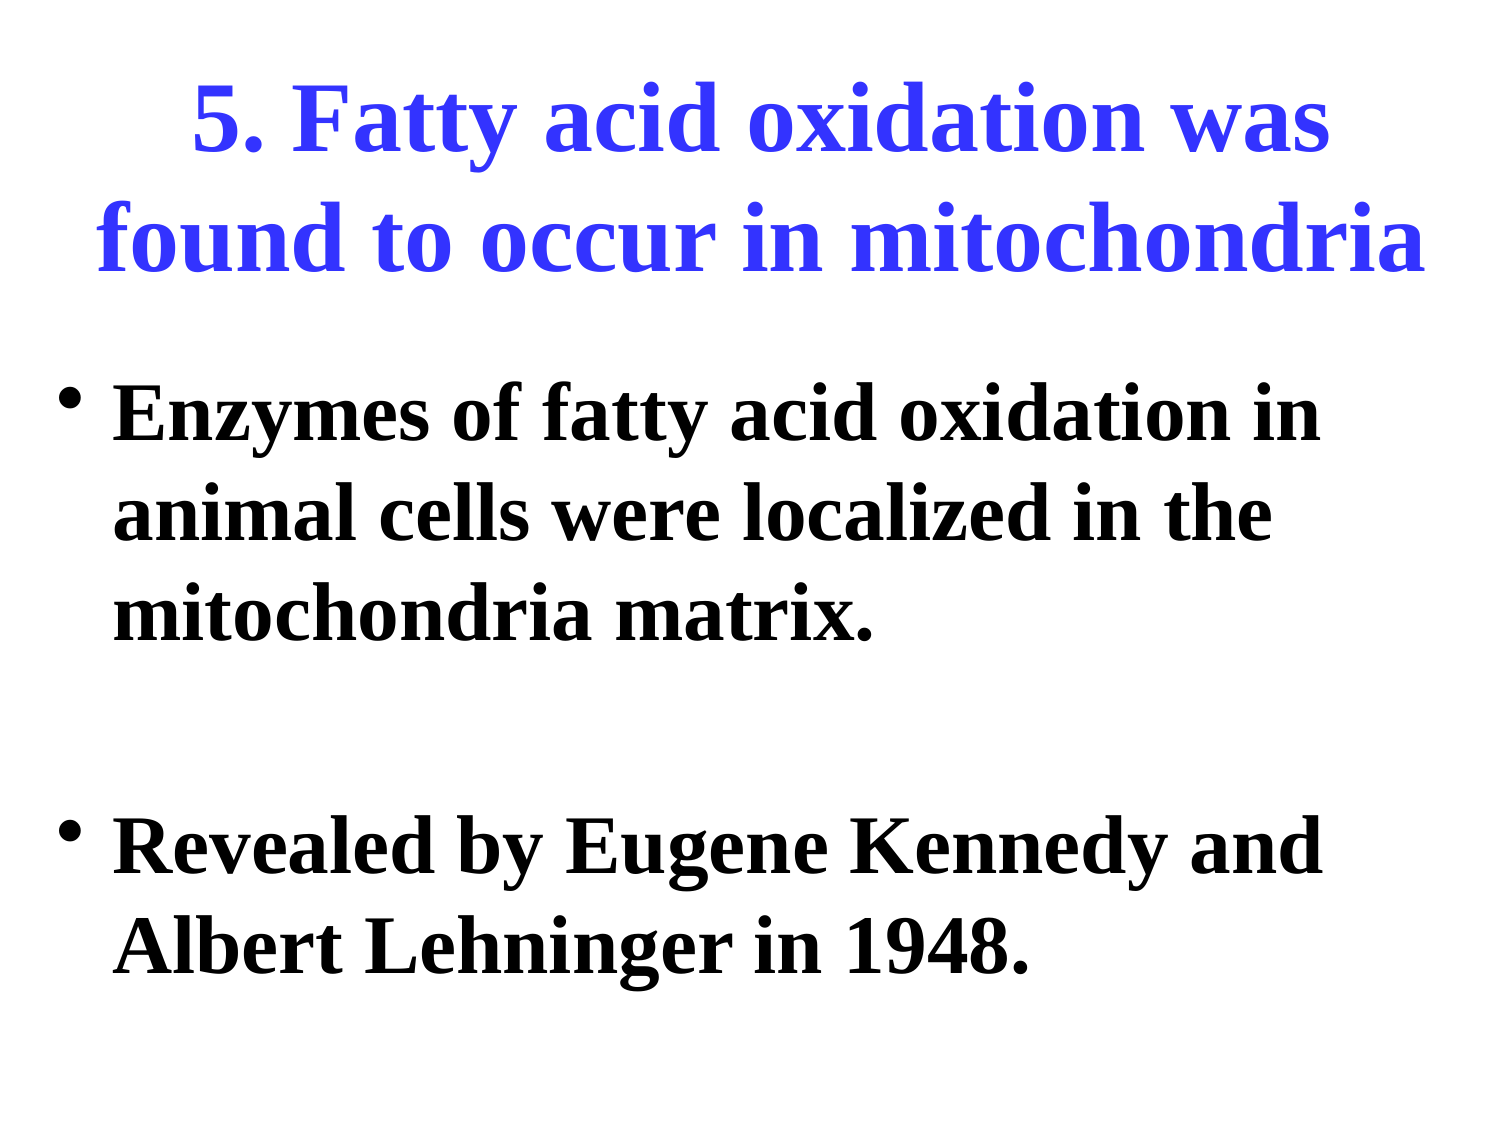

# 5. Fatty acid oxidation was found to occur in mitochondria
Enzymes of fatty acid oxidation in animal cells were localized in the mitochondria matrix.

Revealed by Eugene Kennedy and Albert Lehninger in 1948.